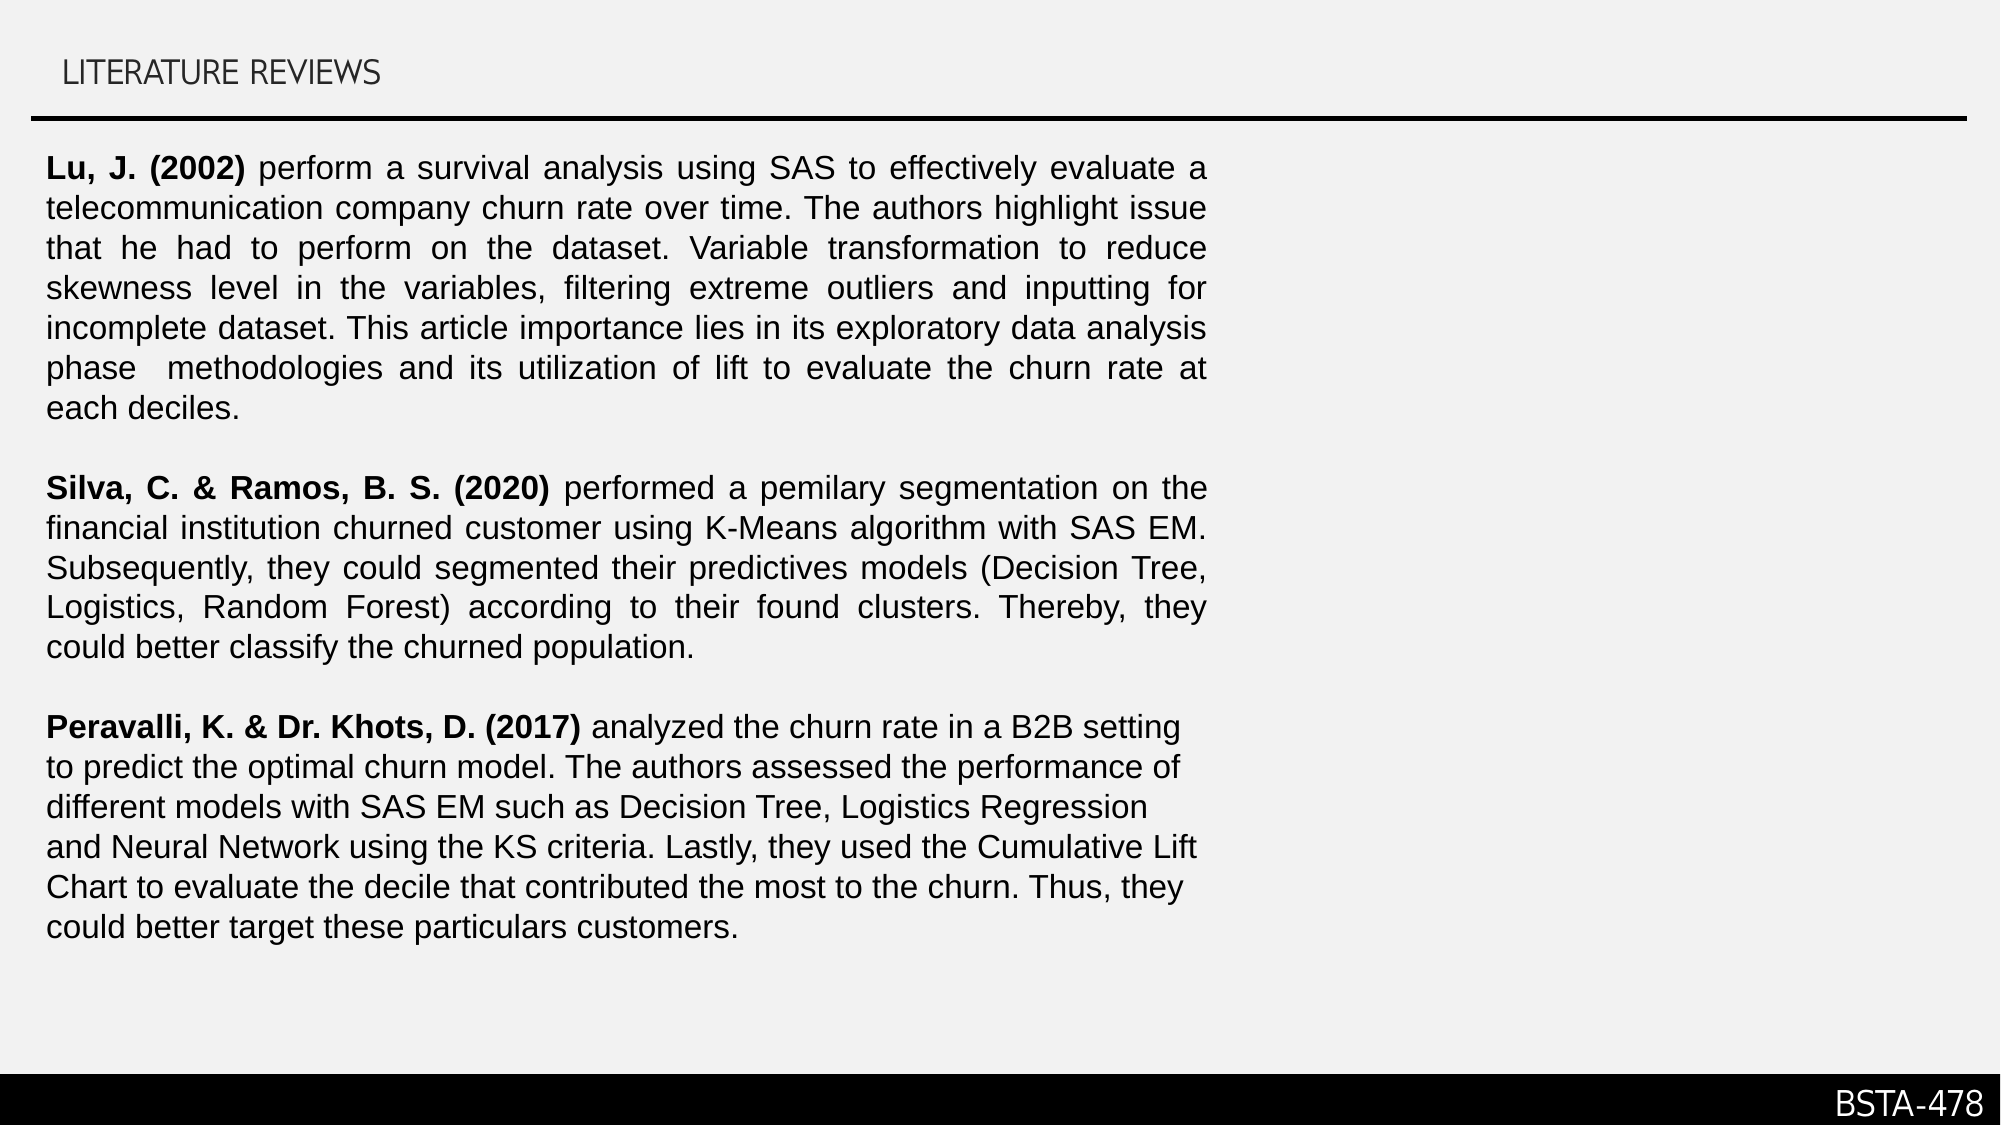

# LITERATURE REVIEWS
Lu, J. (2002) perform a survival analysis using SAS to effectively evaluate a telecommunication company churn rate over time. The authors highlight issue that he had to perform on the dataset. Variable transformation to reduce skewness level in the variables, filtering extreme outliers and inputting for incomplete dataset. This article importance lies in its exploratory data analysis phase  methodologies and its utilization of lift to evaluate the churn rate at each deciles.
Silva, C. & Ramos, B. S. (2020) performed a pemilary segmentation on the financial institution churned customer using K-Means algorithm with SAS EM. Subsequently, they could segmented their predictives models (Decision Tree, Logistics, Random Forest) according to their found clusters. Thereby, they could better classify the churned population.

Peravalli, K. & Dr. Khots, D. (2017) analyzed the churn rate in a B2B setting to predict the optimal churn model. The authors assessed the performance of different models with SAS EM such as Decision Tree, Logistics Regression and Neural Network using the KS criteria. Lastly, they used the Cumulative Lift Chart to evaluate the decile that contributed the most to the churn. Thus, they could better target these particulars customers.